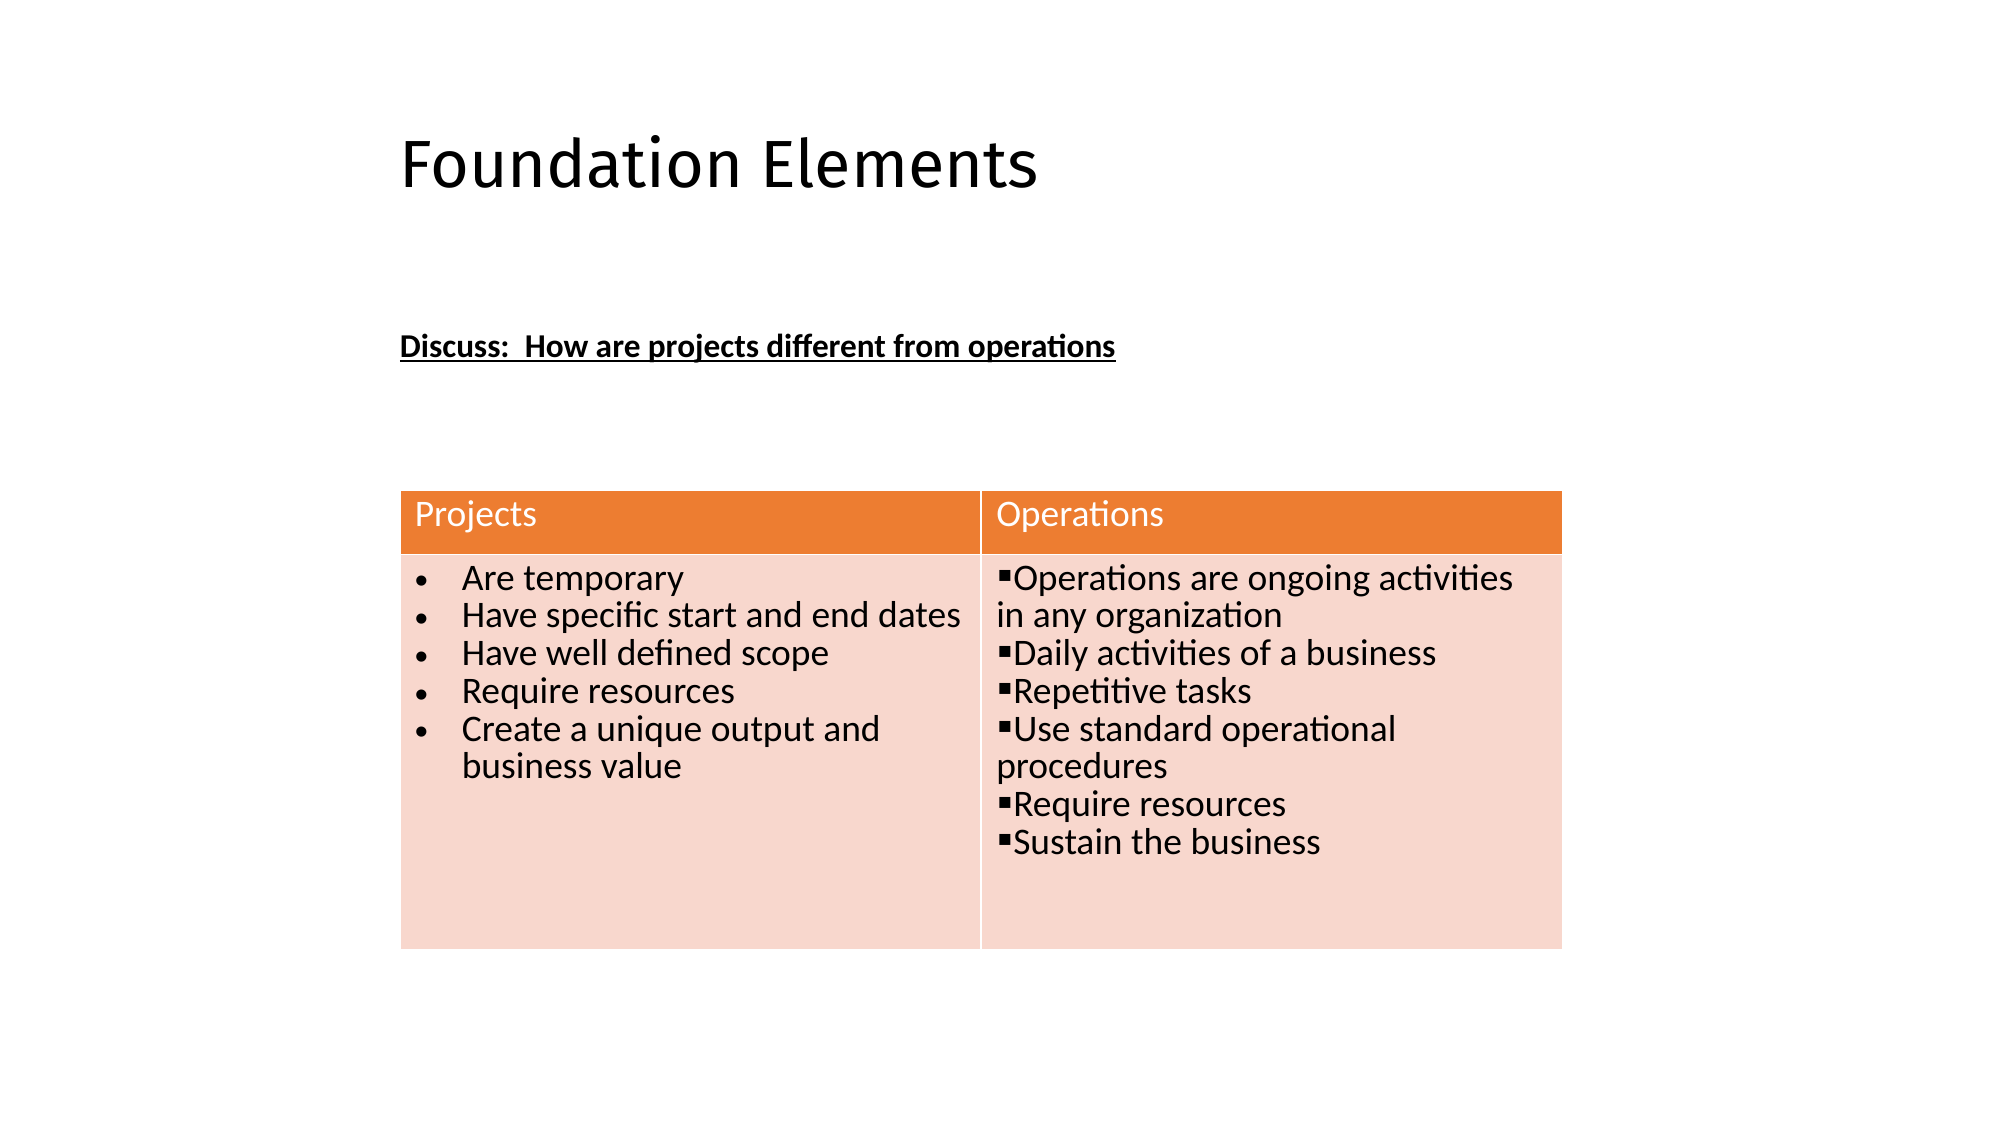

# Foundation Elements
Discuss:  How are projects different from operations
| Projects | Operations |
| --- | --- |
| Are temporary Have specific start and end dates Have well defined scope Require resources Create a unique output and business value | Operations are ongoing activities in any organization​ Daily activities of a business​ Repetitive tasks ​ Use standard operational procedures Require resources Sustain the business |
The PMI Registered Education Provider logo is a registered mark of the Project Management Institute, Inc.